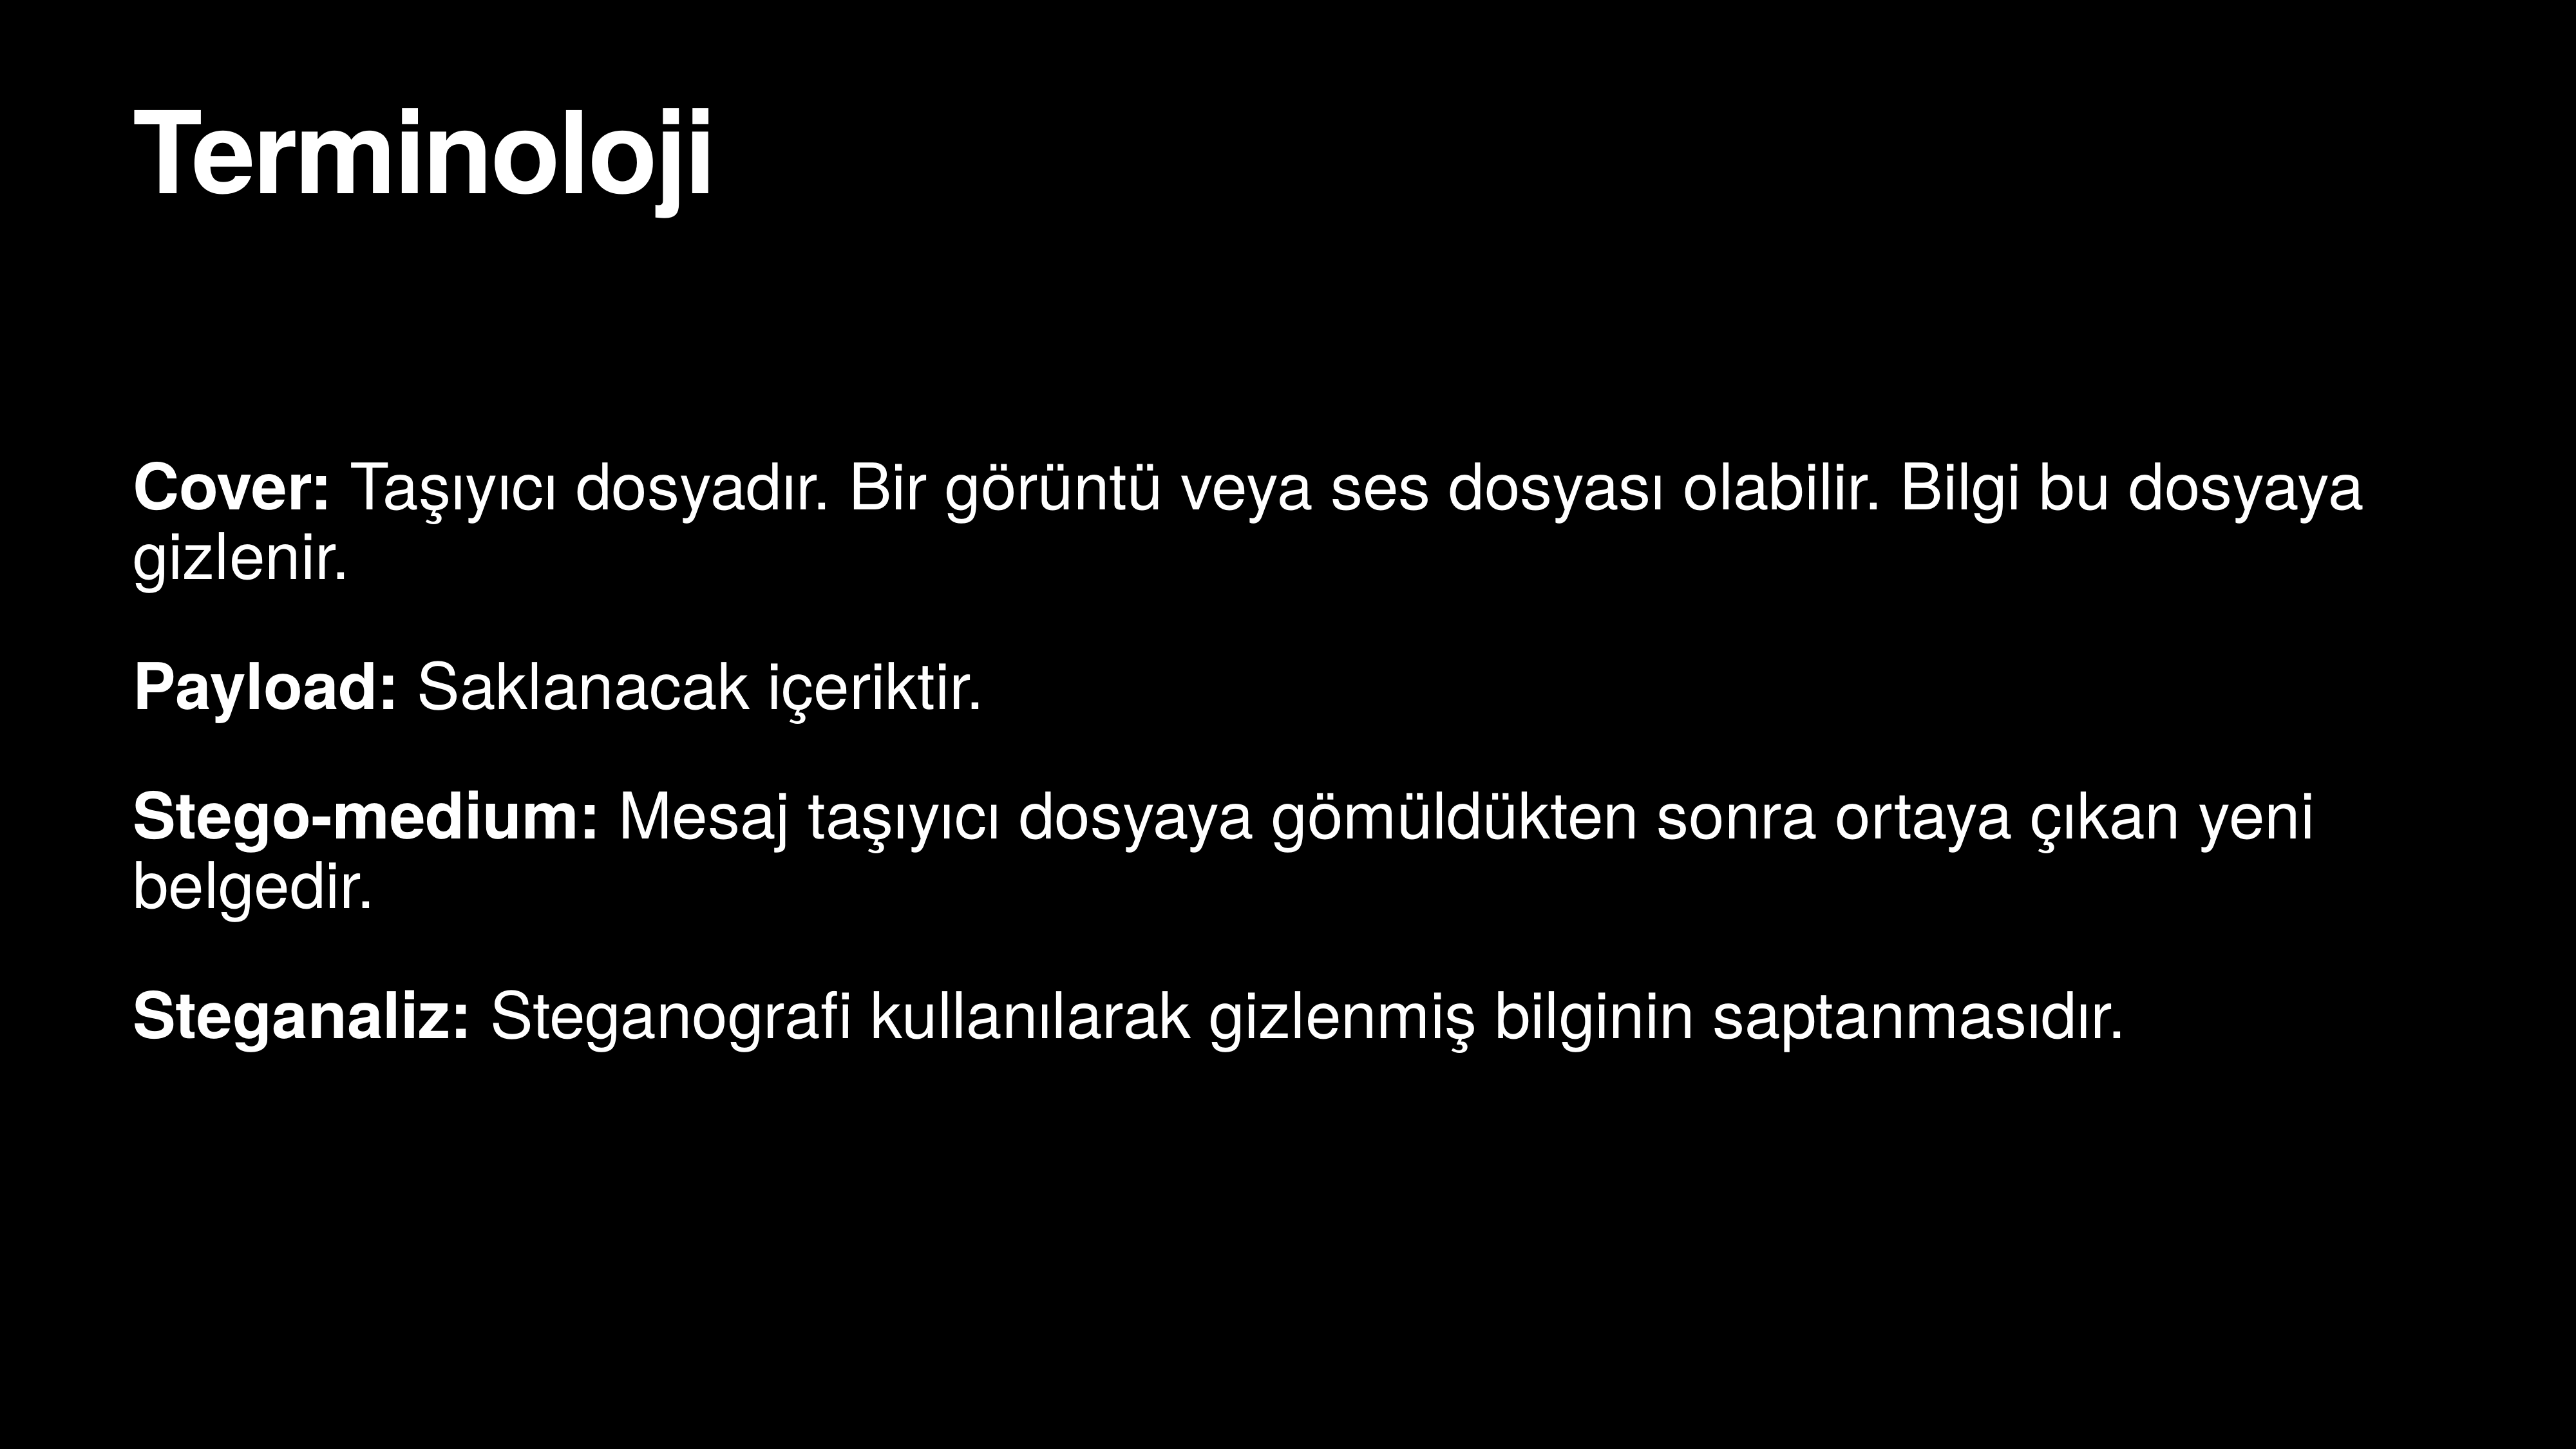

Cover: Taşıyıcı dosyadır. Bir görüntü veya ses dosyası olabilir. Bilgi bu dosyaya gizlenir.
Payload: Saklanacak içeriktir.
Stego-medium: Mesaj taşıyıcı dosyaya gömüldükten sonra ortaya çıkan yeni belgedir.
Steganaliz: Steganografi kullanılarak gizlenmiş bilginin saptanmasıdır.
Terminoloji